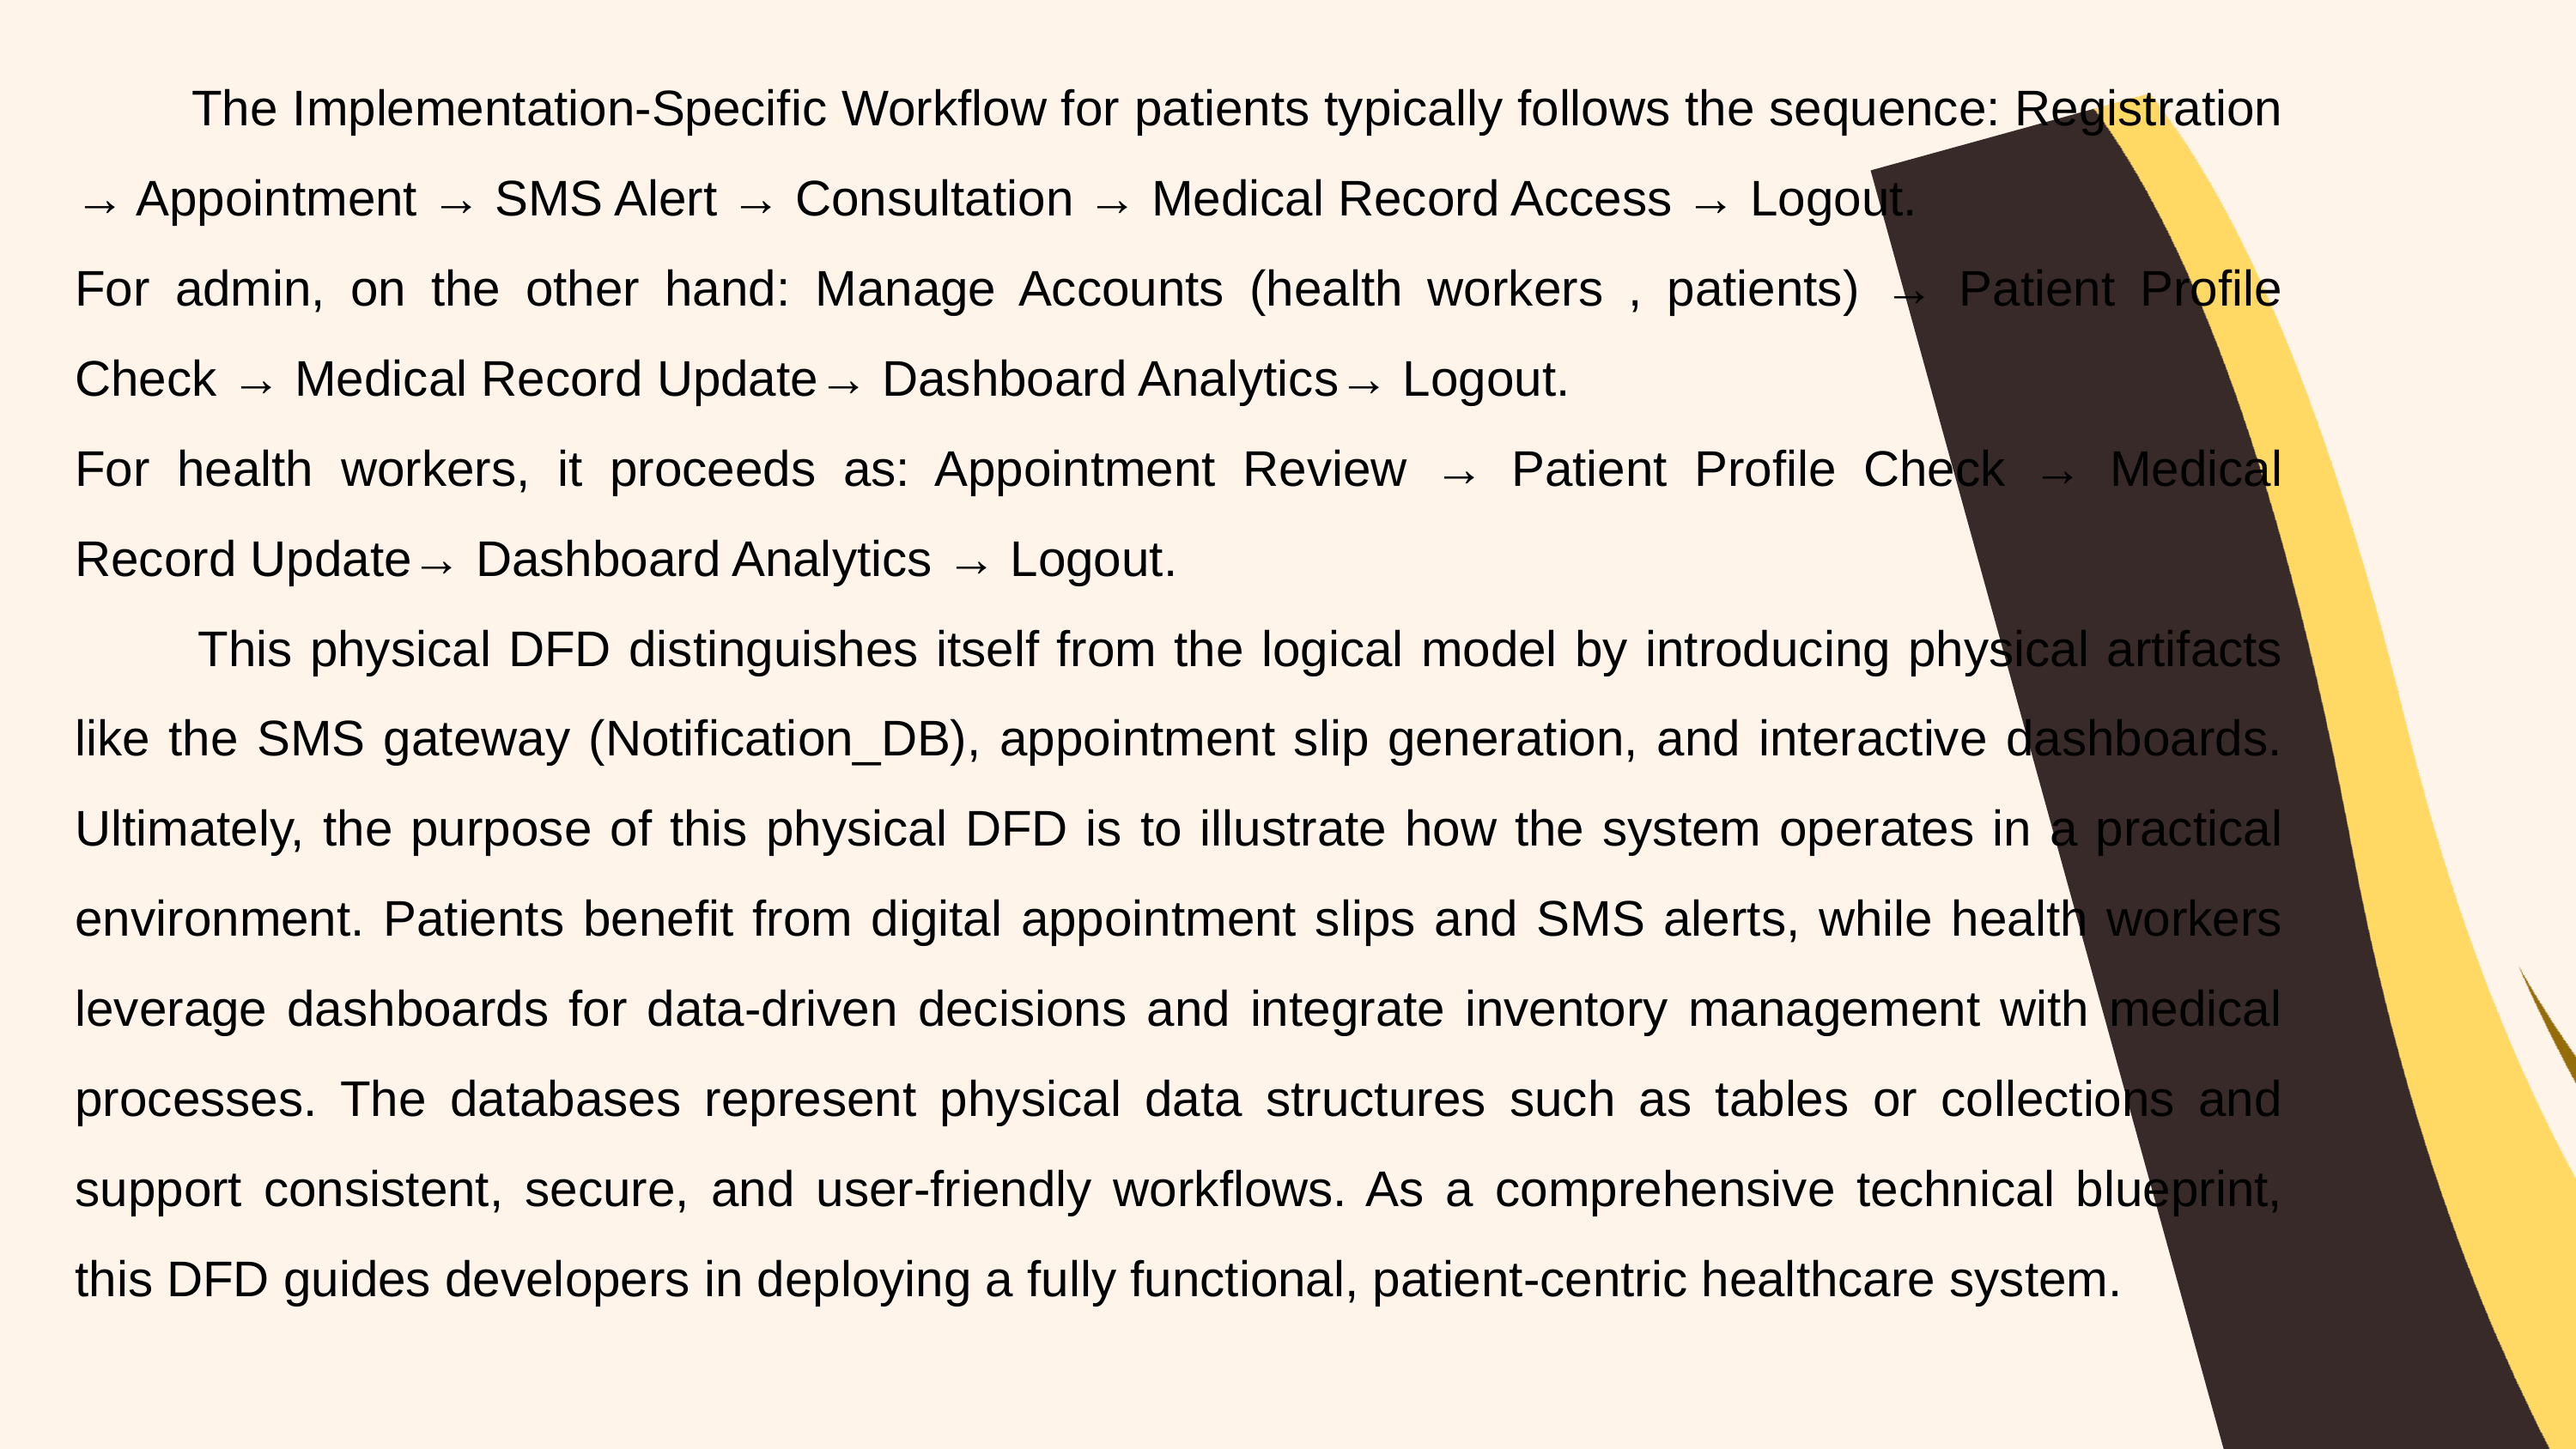

The Implementation-Specific Workflow for patients typically follows the sequence: Registration → Appointment → SMS Alert → Consultation → Medical Record Access → Logout.
For admin, on the other hand: Manage Accounts (health workers , patients) → Patient Profile Check → Medical Record Update→ Dashboard Analytics→ Logout.
For health workers, it proceeds as: Appointment Review → Patient Profile Check → Medical Record Update→ Dashboard Analytics → Logout.
       This physical DFD distinguishes itself from the logical model by introducing physical artifacts like the SMS gateway (Notification_DB), appointment slip generation, and interactive dashboards. Ultimately, the purpose of this physical DFD is to illustrate how the system operates in a practical environment. Patients benefit from digital appointment slips and SMS alerts, while health workers leverage dashboards for data-driven decisions and integrate inventory management with medical processes. The databases represent physical data structures such as tables or collections and support consistent, secure, and user-friendly workflows. As a comprehensive technical blueprint, this DFD guides developers in deploying a fully functional, patient-centric healthcare system.